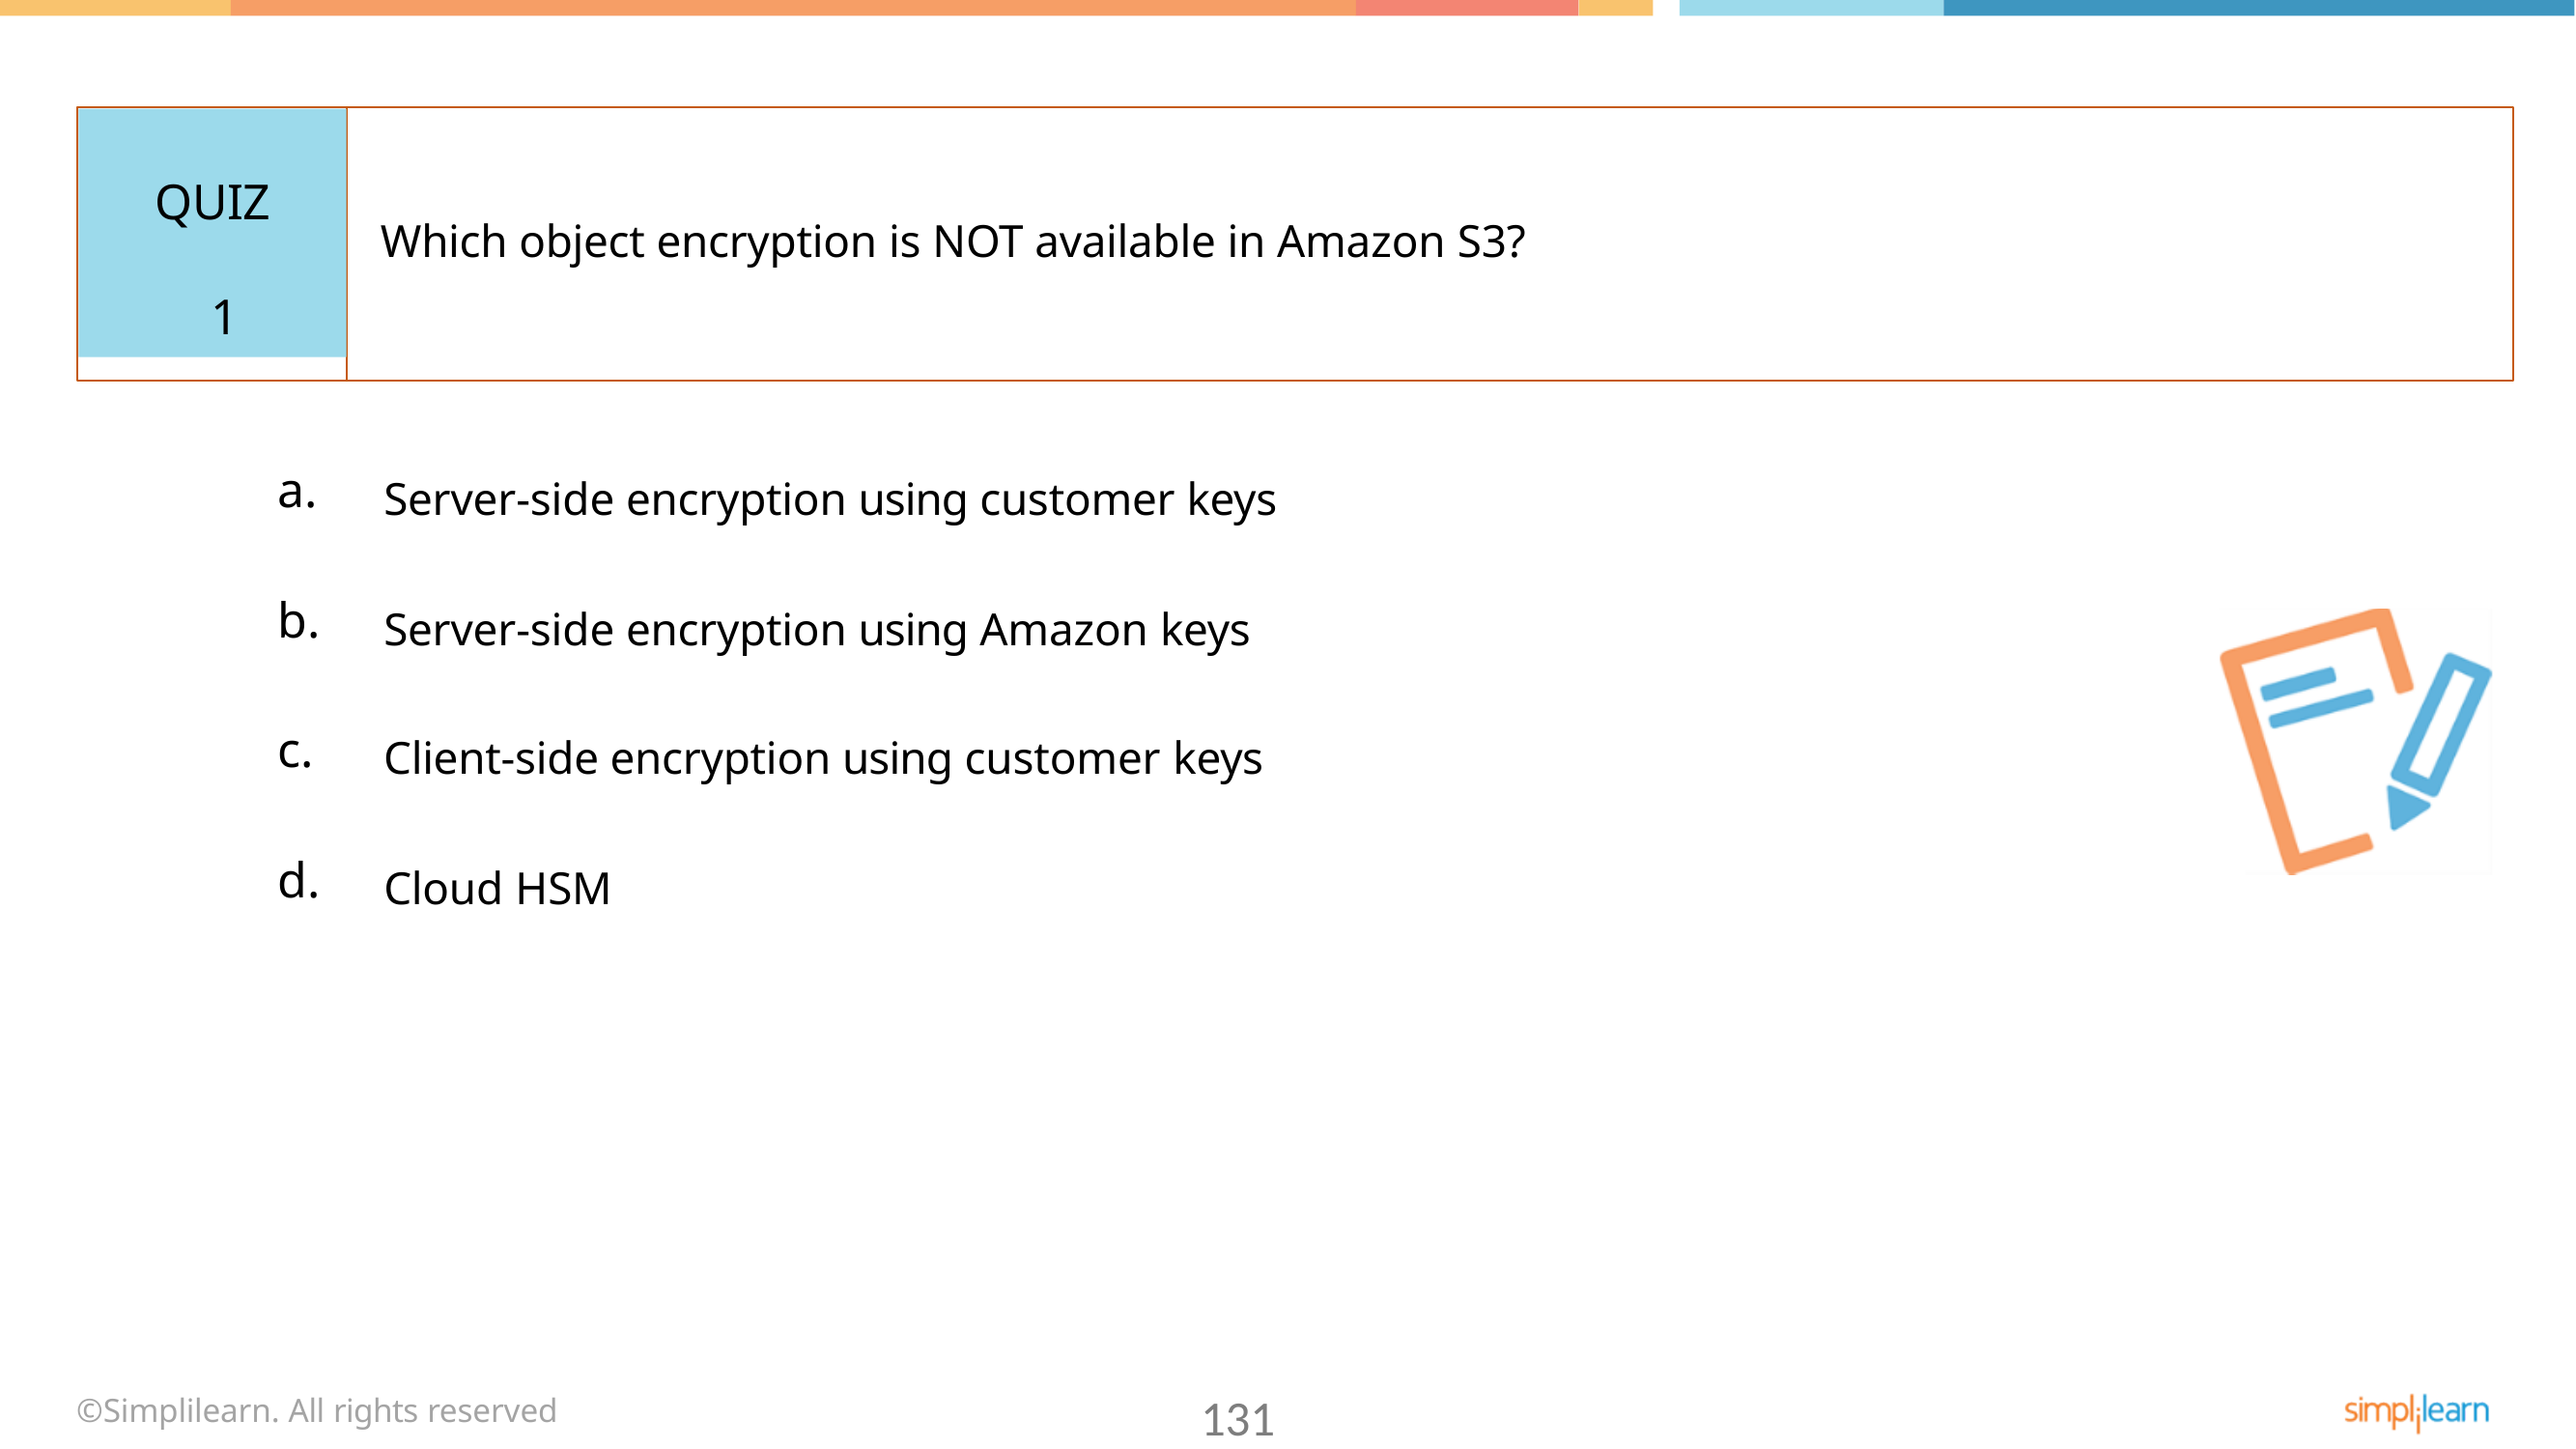

# QUIZ  1
Which object encryption is NOT available in Amazon S3?
a.
Server-side encryption using customer keys
b.
Server-side encryption using Amazon keys

c.
Client-side encryption using customer keys
d.
Cloud HSM
©Simplilearn. All rights reserved
131